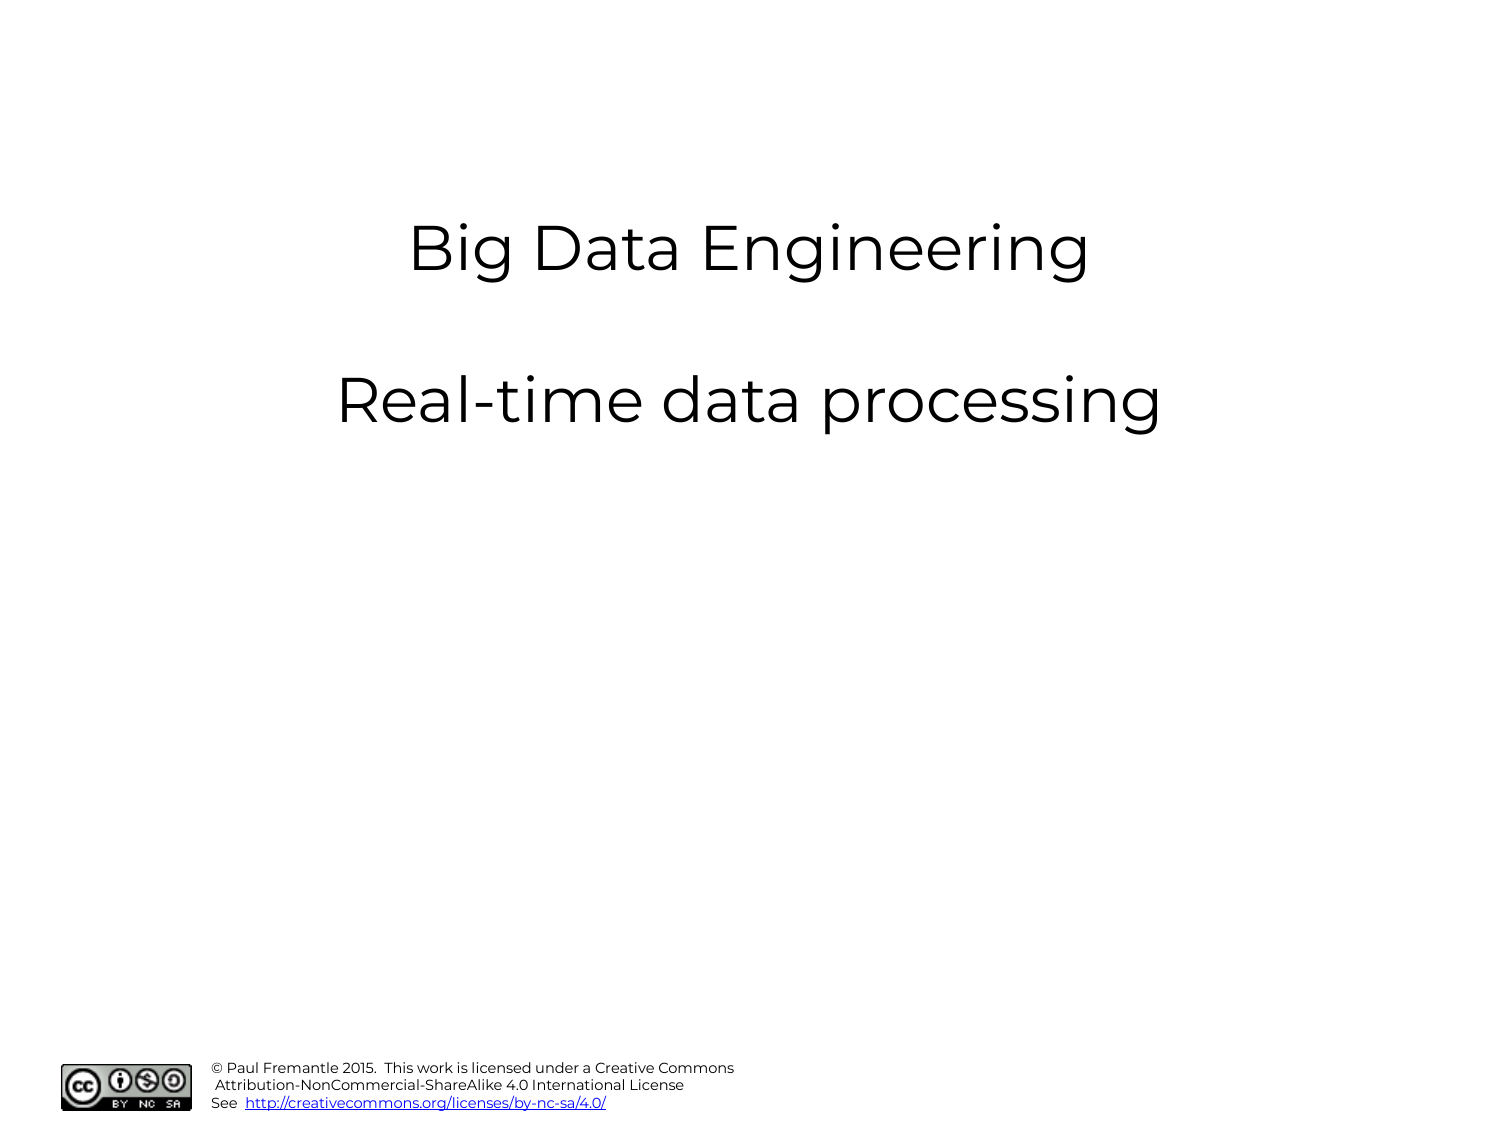

# Big Data Engineering Real-time data processing